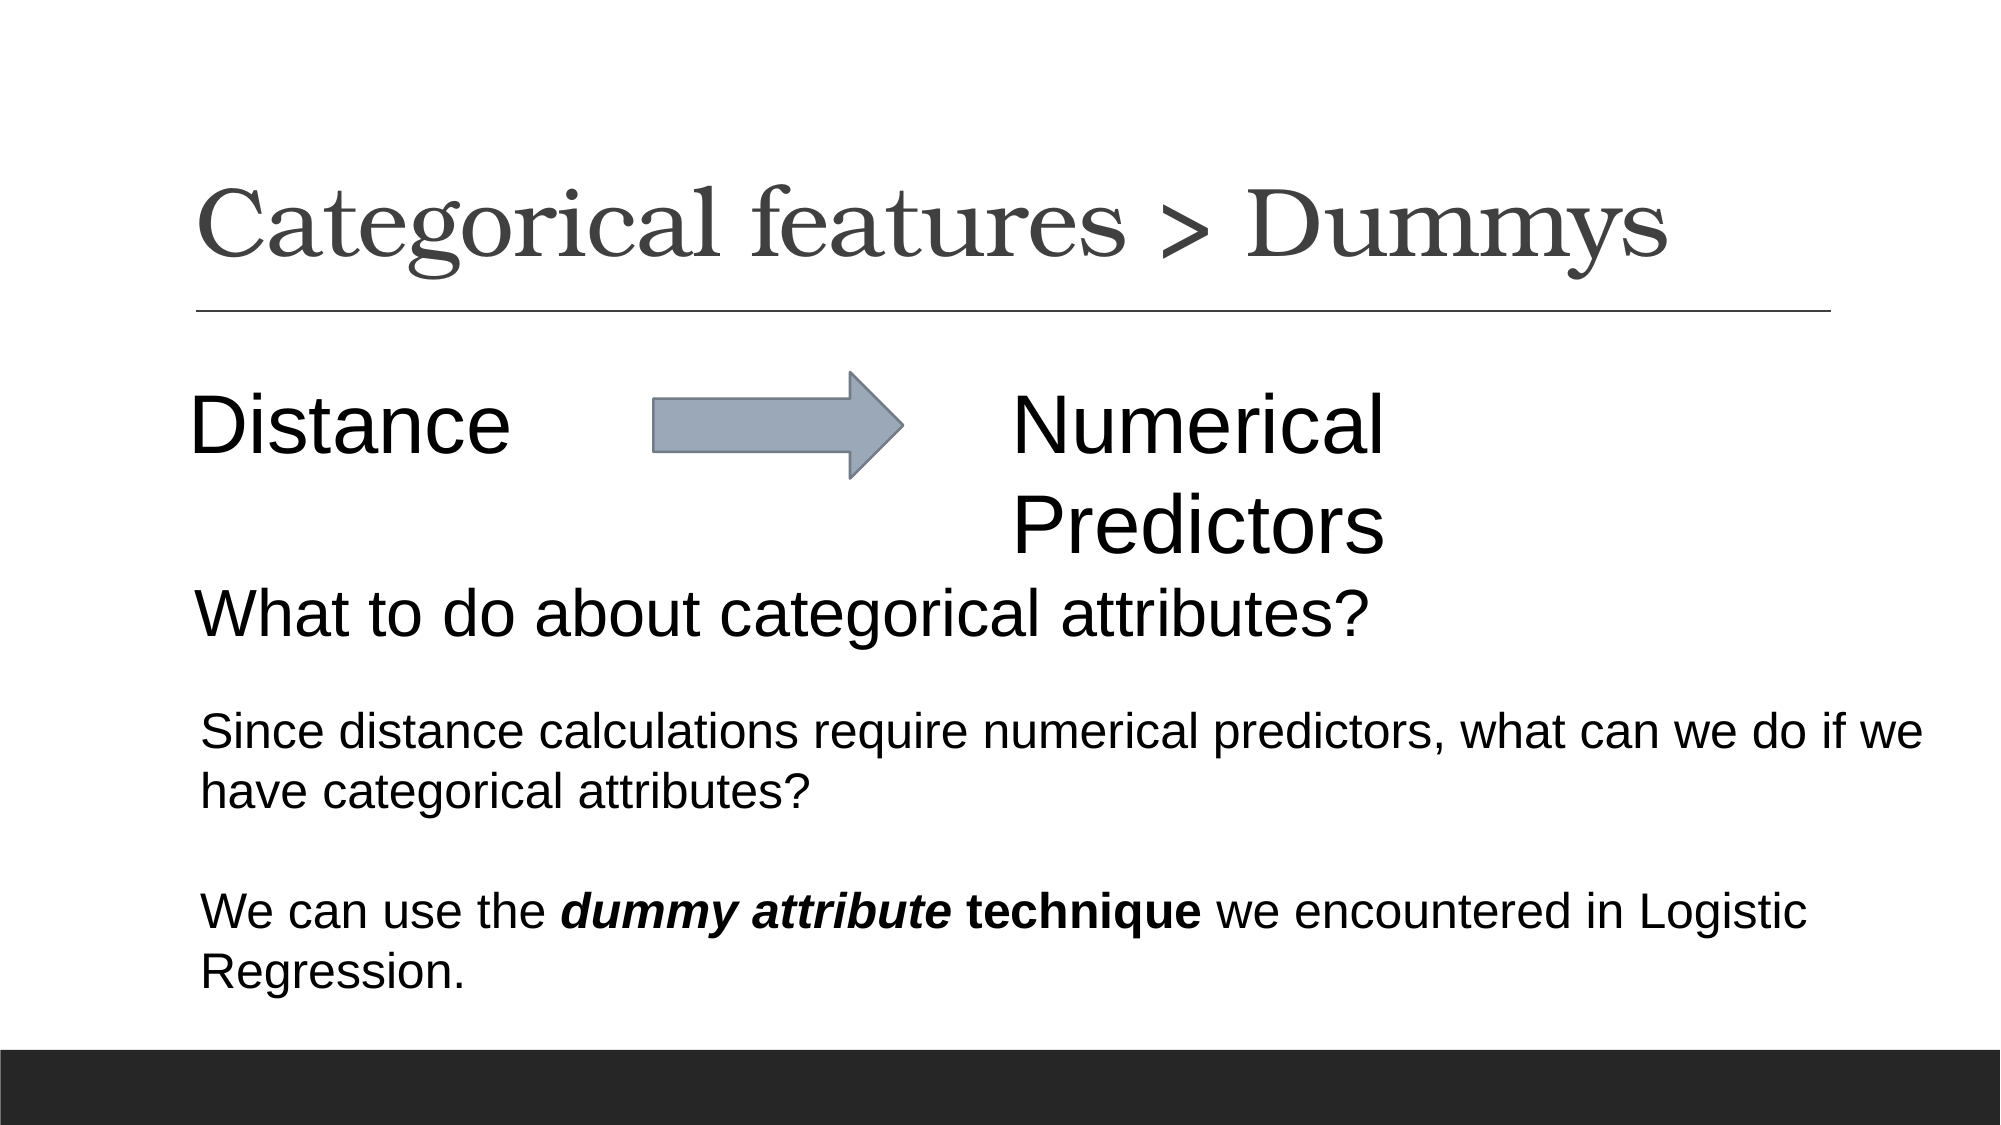

# Categorical features > Dummys
Distance
Numerical Predictors

What to do about categorical attributes?
Since distance calculations require numerical predictors, what can we do if we have categorical attributes?

We can use the dummy attribute technique we encountered in Logistic Regression.